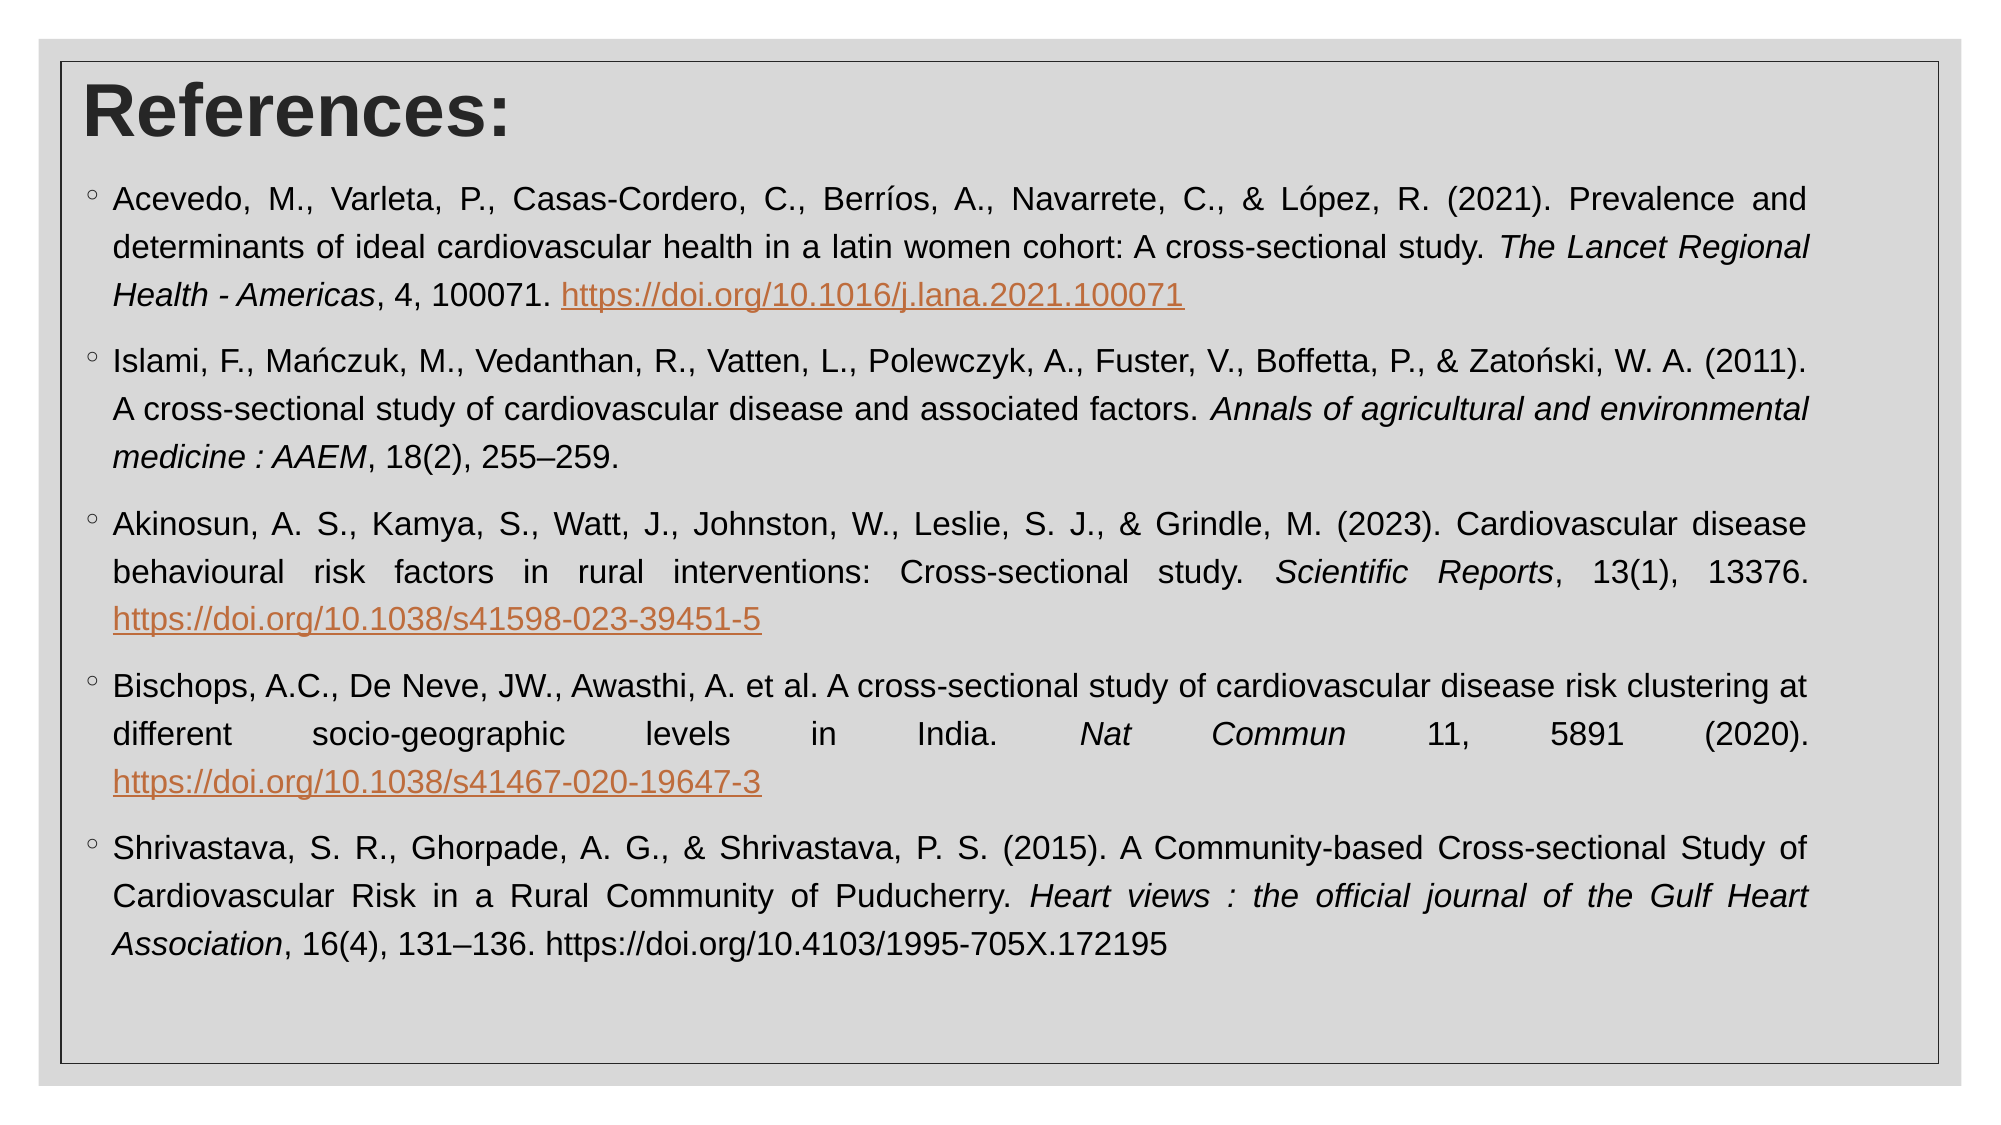

# References:
Acevedo, M., Varleta, P., Casas-Cordero, C., Berríos, A., Navarrete, C., & López, R. (2021). Prevalence and determinants of ideal cardiovascular health in a latin women cohort: A cross-sectional study. The Lancet Regional Health - Americas, 4, 100071. https://doi.org/10.1016/j.lana.2021.100071
Islami, F., Mańczuk, M., Vedanthan, R., Vatten, L., Polewczyk, A., Fuster, V., Boffetta, P., & Zatoński, W. A. (2011). A cross-sectional study of cardiovascular disease and associated factors. Annals of agricultural and environmental medicine : AAEM, 18(2), 255–259.
Akinosun, A. S., Kamya, S., Watt, J., Johnston, W., Leslie, S. J., & Grindle, M. (2023). Cardiovascular disease behavioural risk factors in rural interventions: Cross-sectional study. Scientific Reports, 13(1), 13376. https://doi.org/10.1038/s41598-023-39451-5
Bischops, A.C., De Neve, JW., Awasthi, A. et al. A cross-sectional study of cardiovascular disease risk clustering at different socio-geographic levels in India. Nat Commun 11, 5891 (2020). https://doi.org/10.1038/s41467-020-19647-3
Shrivastava, S. R., Ghorpade, A. G., & Shrivastava, P. S. (2015). A Community-based Cross-sectional Study of Cardiovascular Risk in a Rural Community of Puducherry. Heart views : the official journal of the Gulf Heart Association, 16(4), 131–136. https://doi.org/10.4103/1995-705X.172195